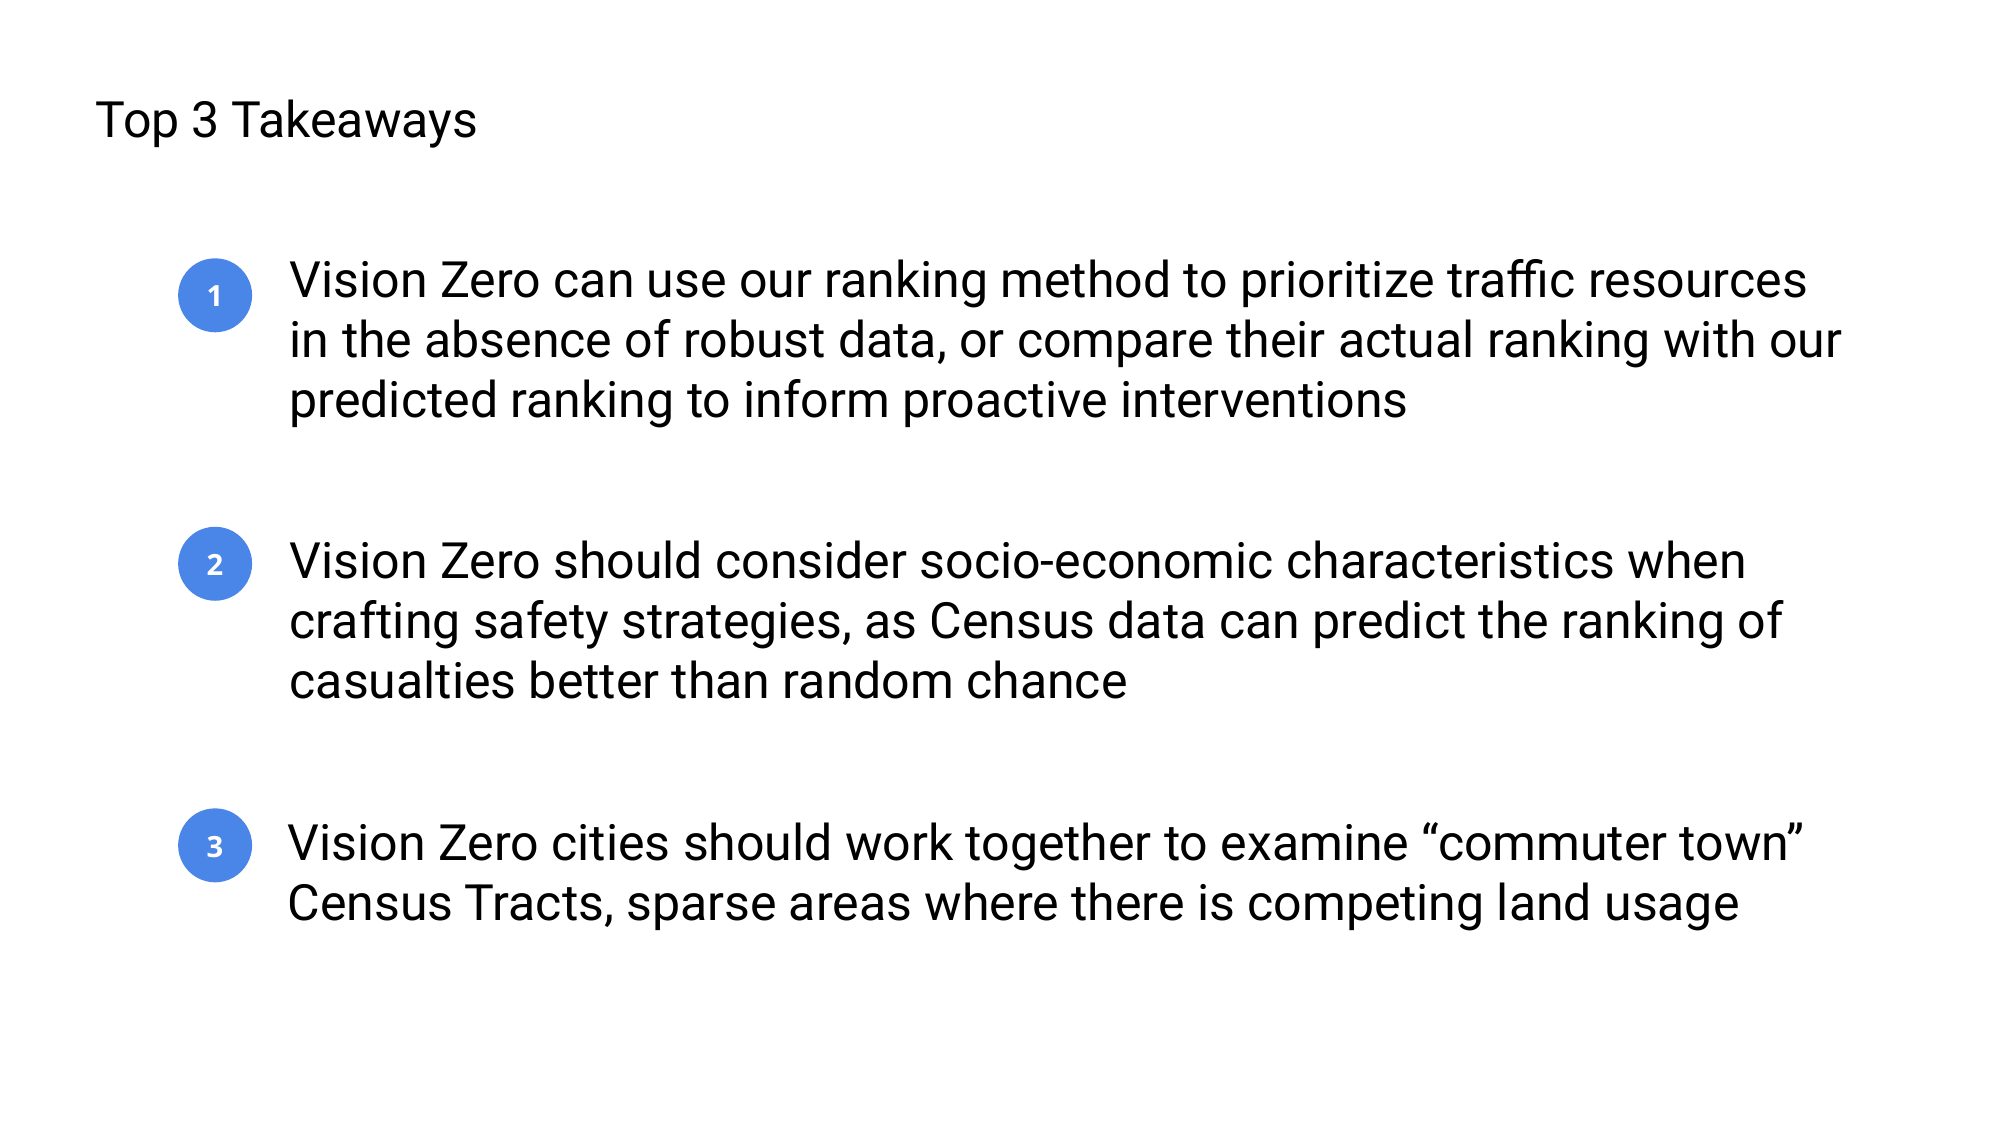

Top 3 Takeaways
Vision Zero can use our ranking method to prioritize traffic resources in the absence of robust data, or compare their actual ranking with our predicted ranking to inform proactive interventions
1
Vision Zero should consider socio-economic characteristics when crafting safety strategies, as Census data can predict the ranking of casualties better than random chance
2
Vision Zero cities should work together to examine “commuter town” Census Tracts, sparse areas where there is competing land usage
3